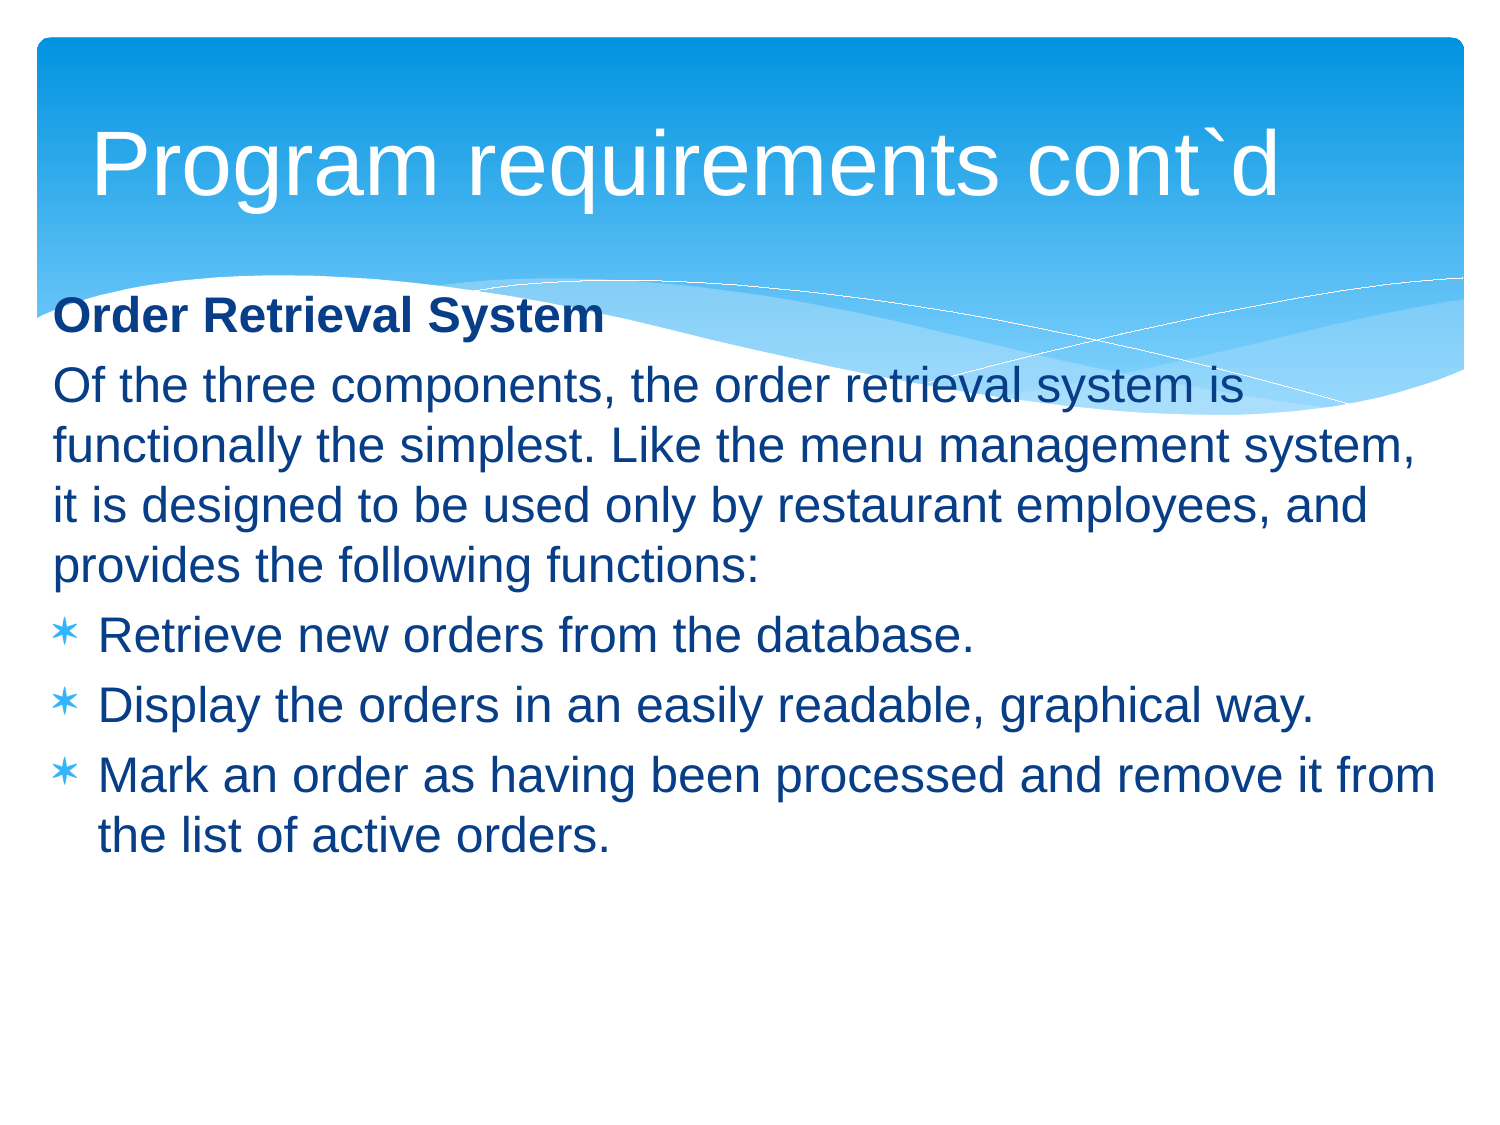

# Program requirements cont`d
Order Retrieval System
Of the three components, the order retrieval system is functionally the simplest. Like the menu management system, it is designed to be used only by restaurant employees, and provides the following functions:
Retrieve new orders from the database.
Display the orders in an easily readable, graphical way.
Mark an order as having been processed and remove it from the list of active orders.